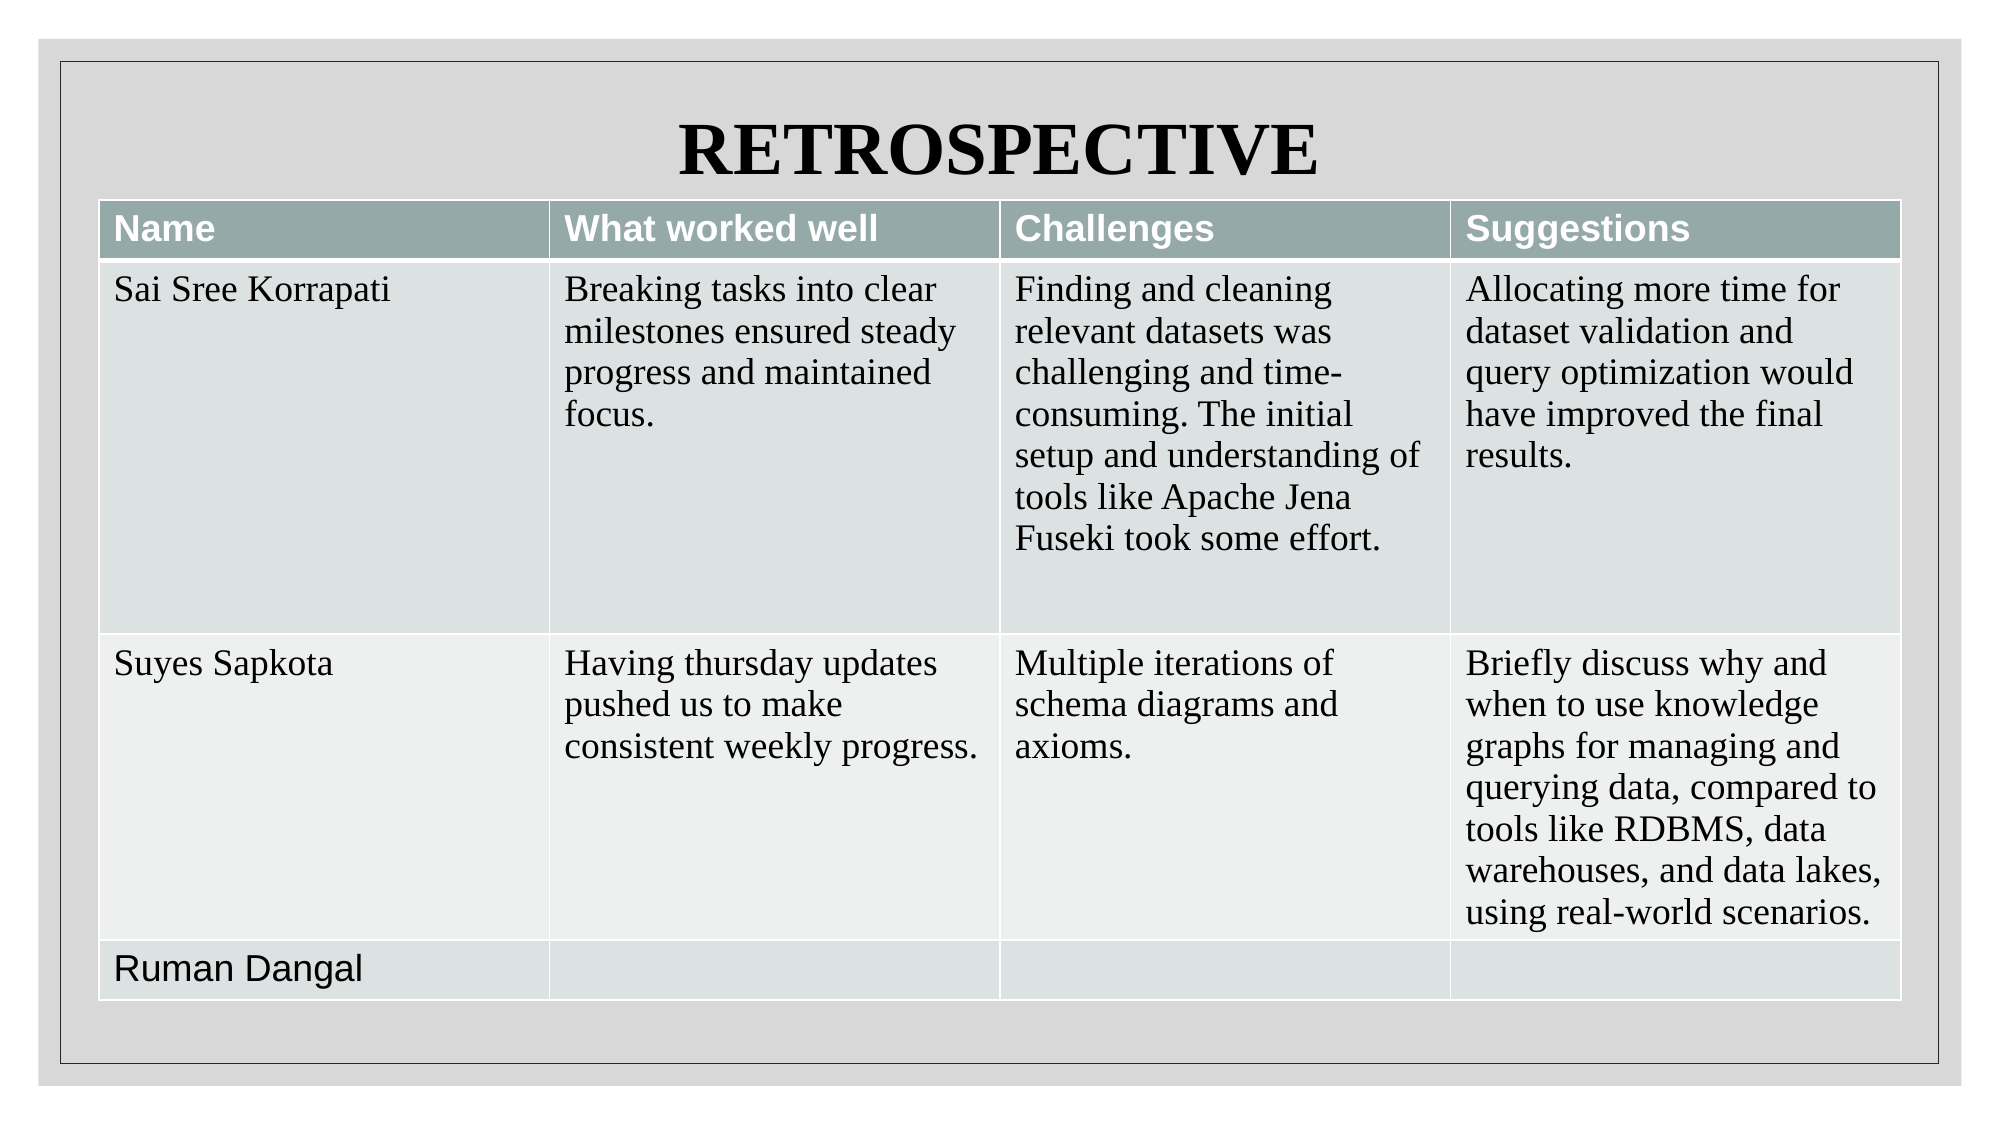

# RETROSPECTIVE
| Name | What worked well | Challenges | Suggestions |
| --- | --- | --- | --- |
| Sai Sree Korrapati | Breaking tasks into clear milestones ensured steady progress and maintained focus. | Finding and cleaning relevant datasets was challenging and time-consuming. The initial setup and understanding of tools like Apache Jena Fuseki took some effort. | Allocating more time for dataset validation and query optimization would have improved the final results. |
| Suyes Sapkota | Having thursday updates pushed us to make consistent weekly progress. | Multiple iterations of schema diagrams and axioms. | Briefly discuss why and when to use knowledge graphs for managing and querying data, compared to tools like RDBMS, data warehouses, and data lakes, using real-world scenarios. |
| Ruman Dangal |  |  |  |